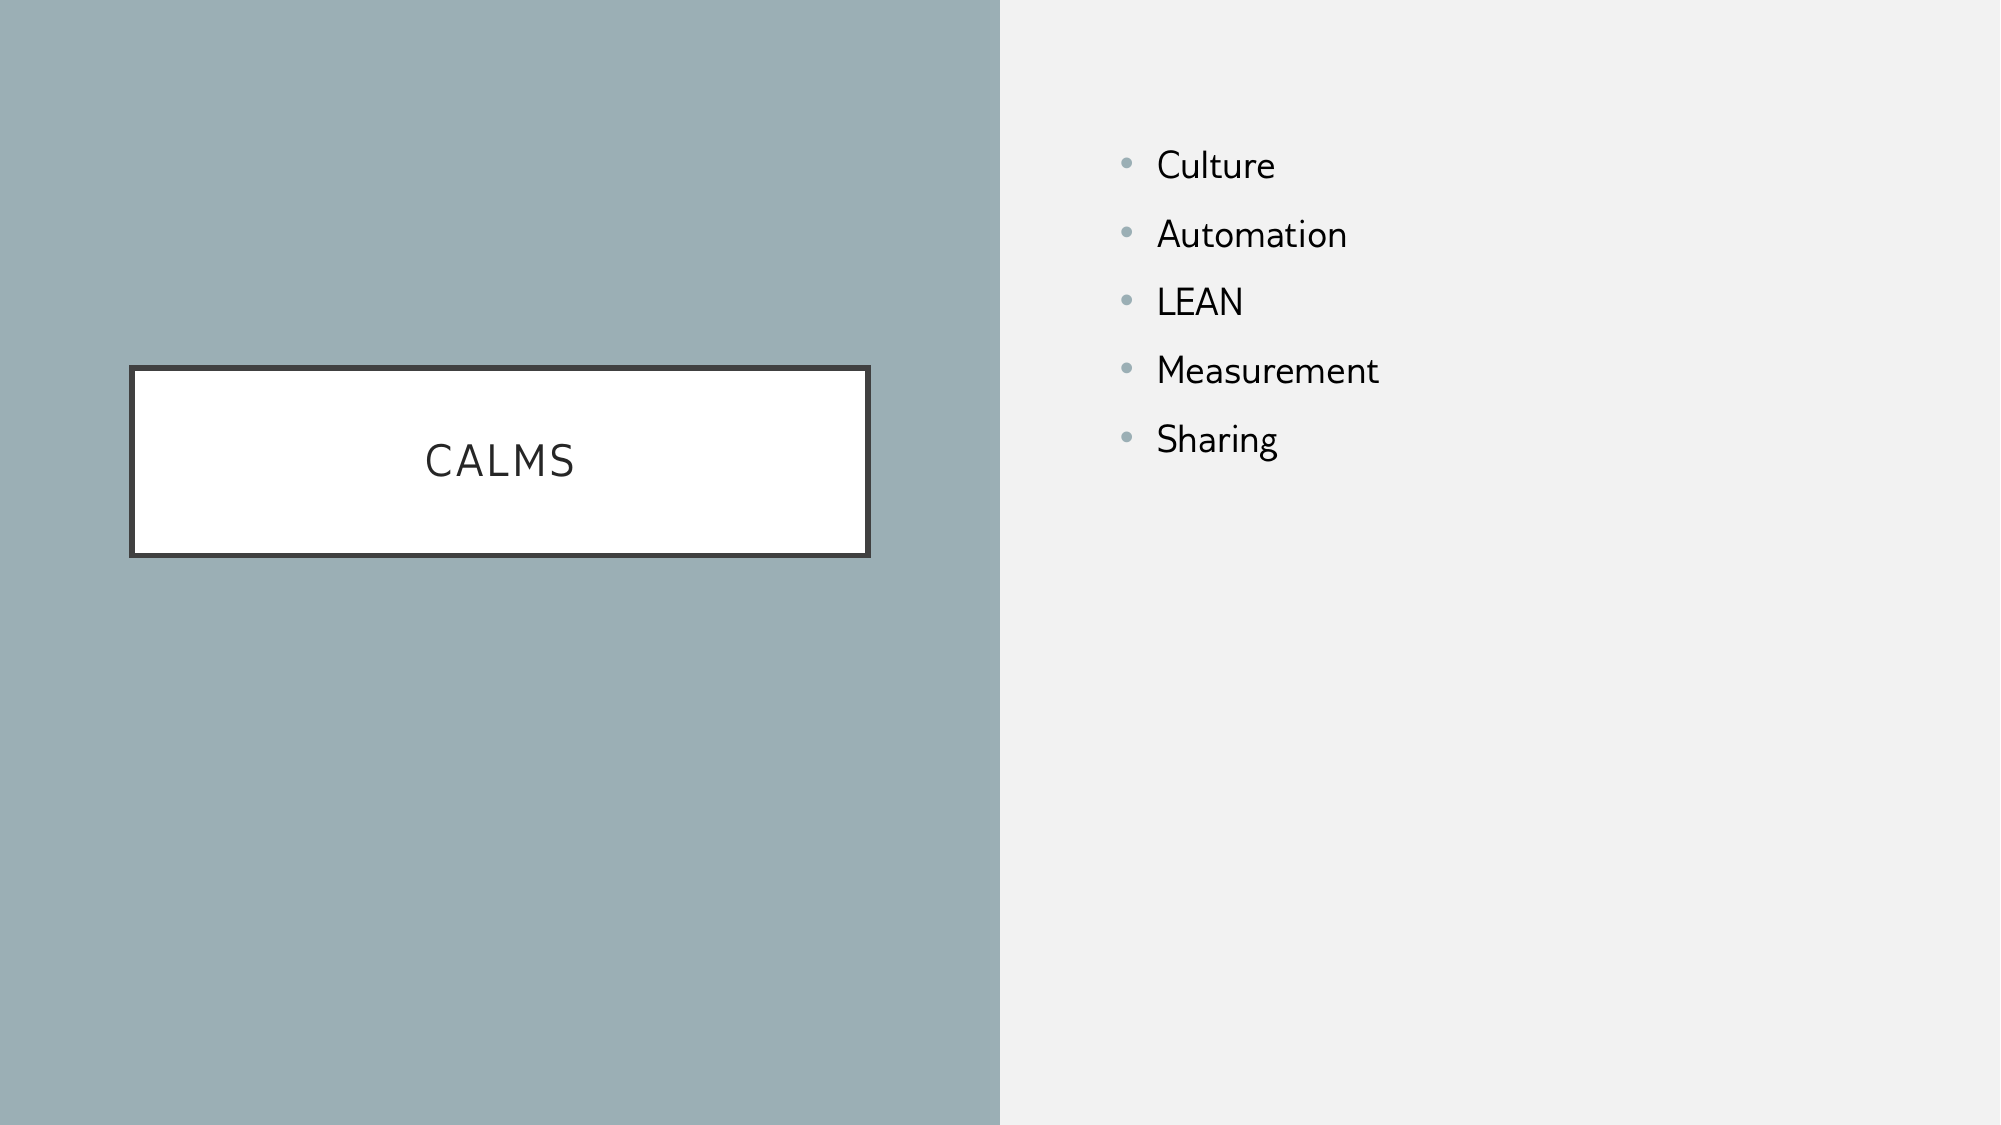

Culture
Automation
LEAN
Measurement
Sharing
# CALMS